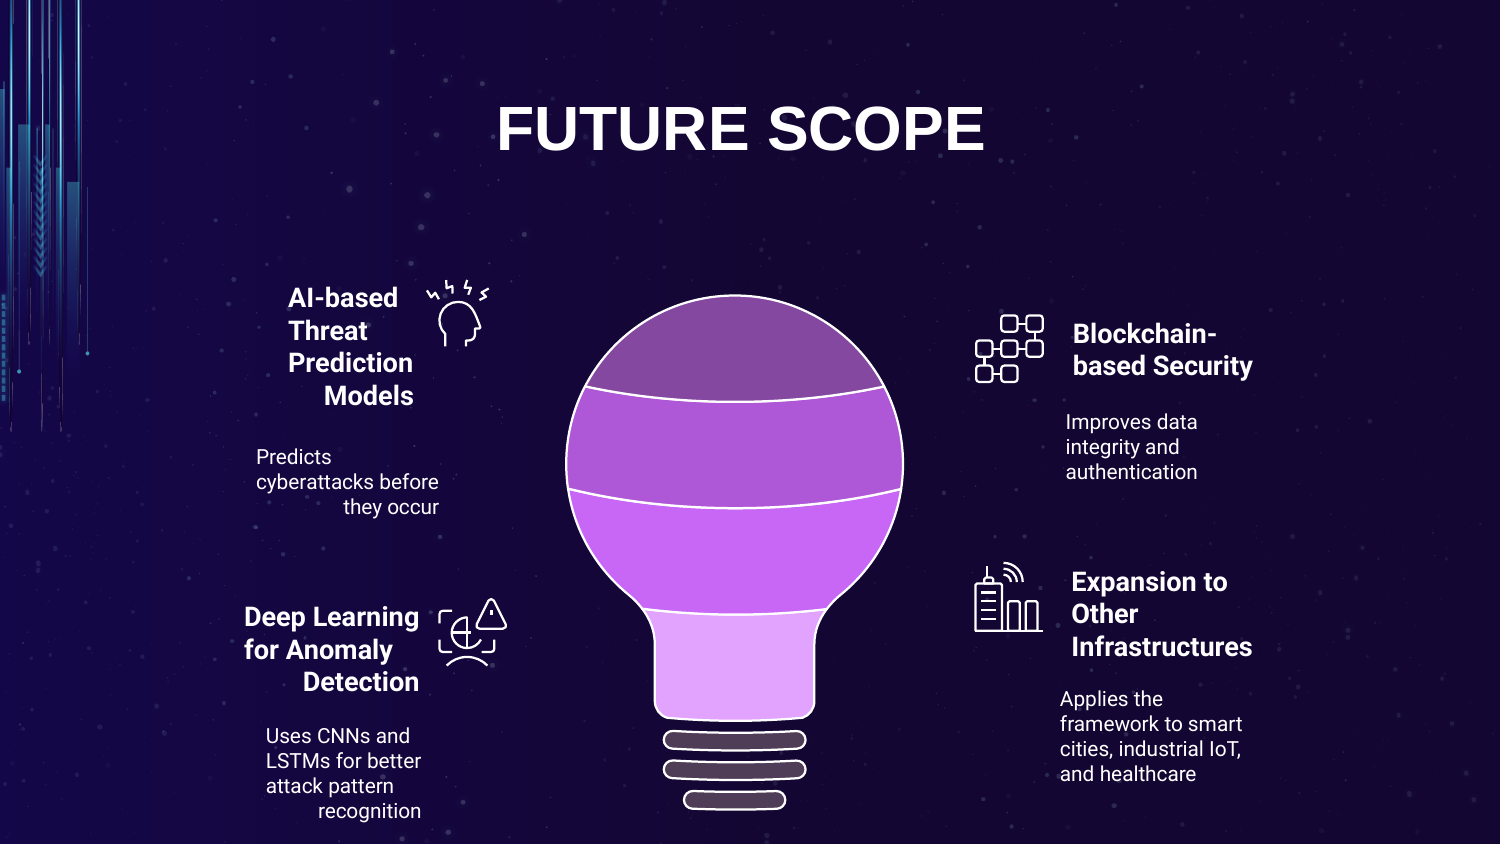

# FUTURE SCOPE

AI-based
Threat
Prediction
Models

Blockchain-
based Security

Improves data
integrity and
authentication
Predicts
cyberattacks before
they occur

Expansion to
Other
Infrastructures

Deep Learning
for Anomaly
Detection

Applies the
framework to smart
cities, industrial IoT,
and healthcare
Uses CNNs and
LSTMs for better
attack pattern
recognition